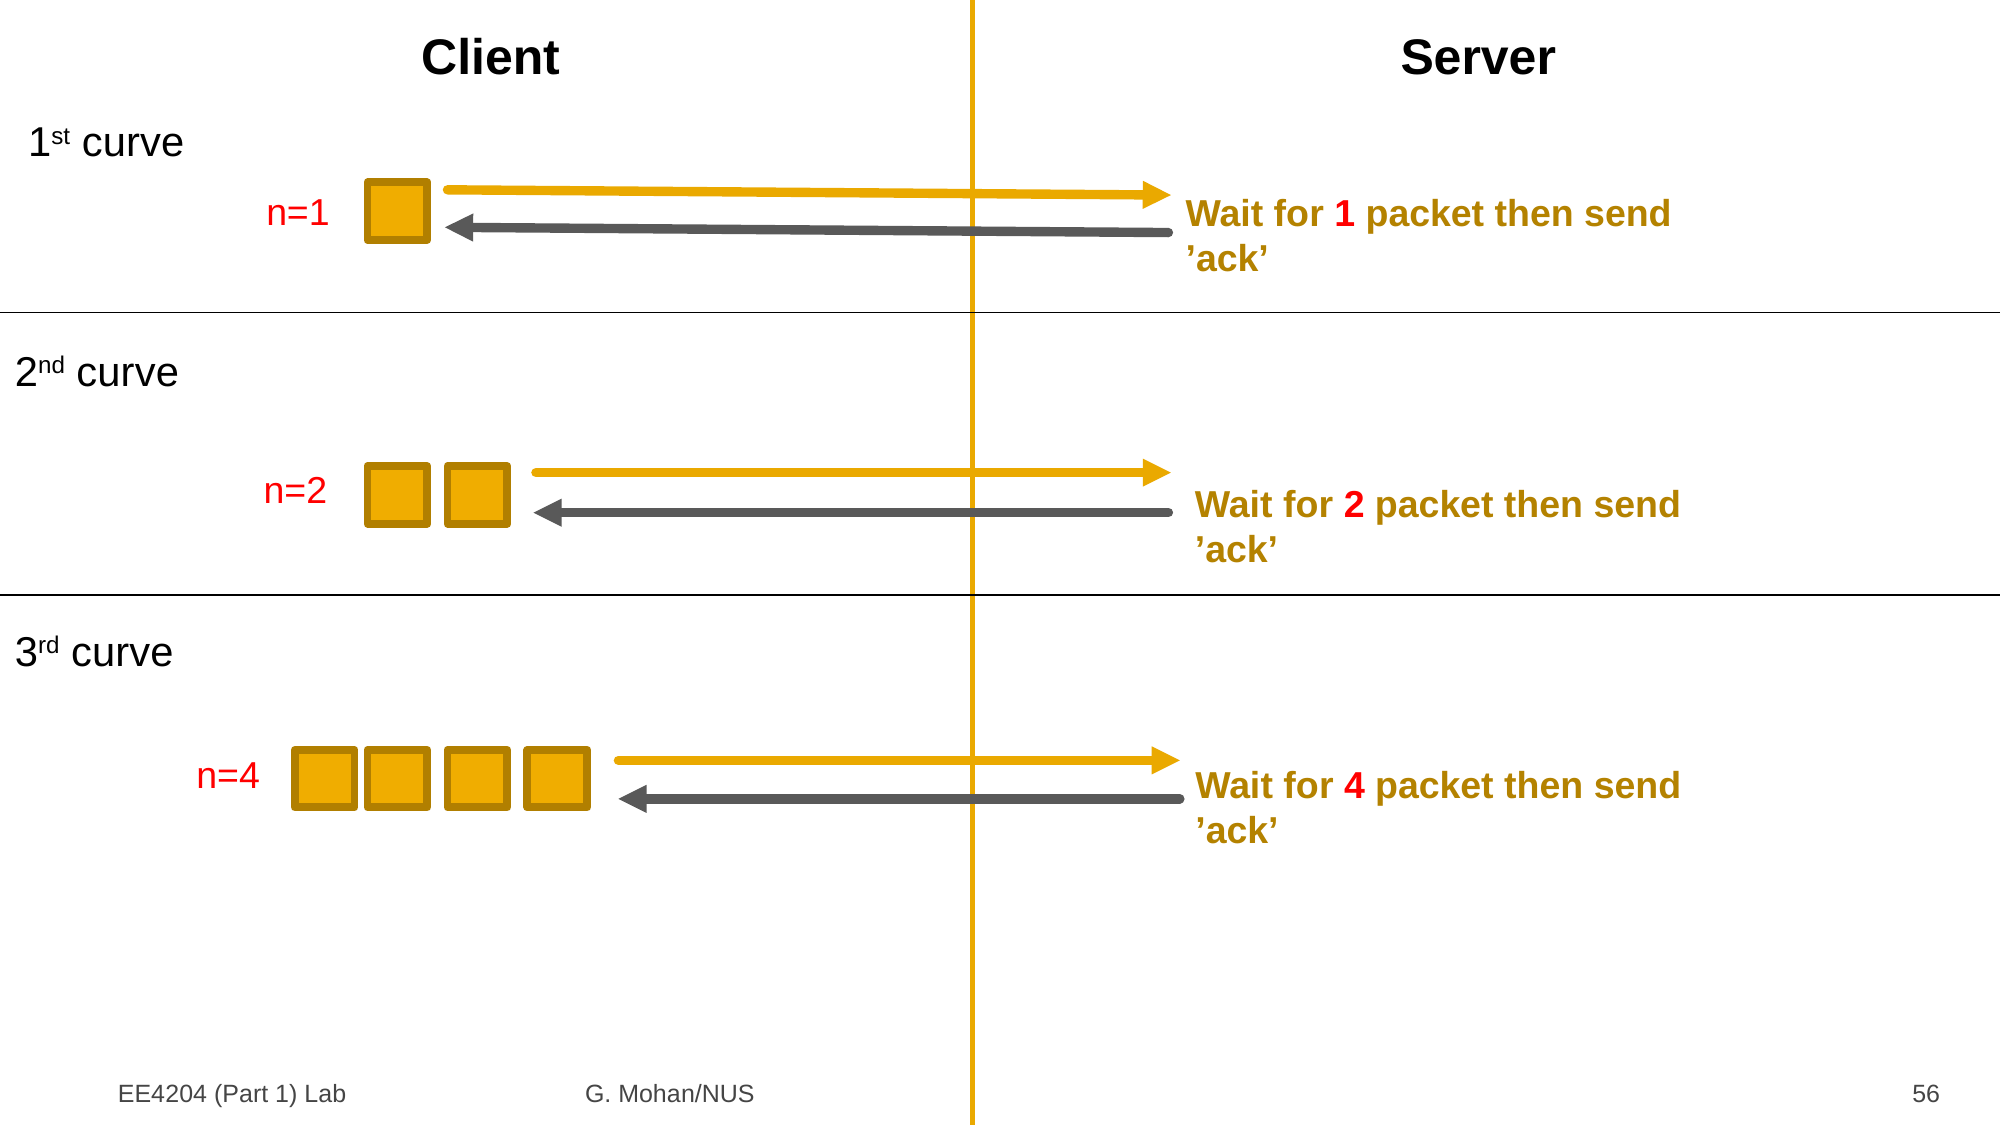

Client
Server
1st curve
n=1
Wait for 1 packet then send ’ack’

2nd curve
n=2

Wait for 2 packet then send ’ack’
3rd curve
n=4

Wait for 4 packet then send ’ack’
EE4204 (Part 1) Lab
G. Mohan/NUS
56